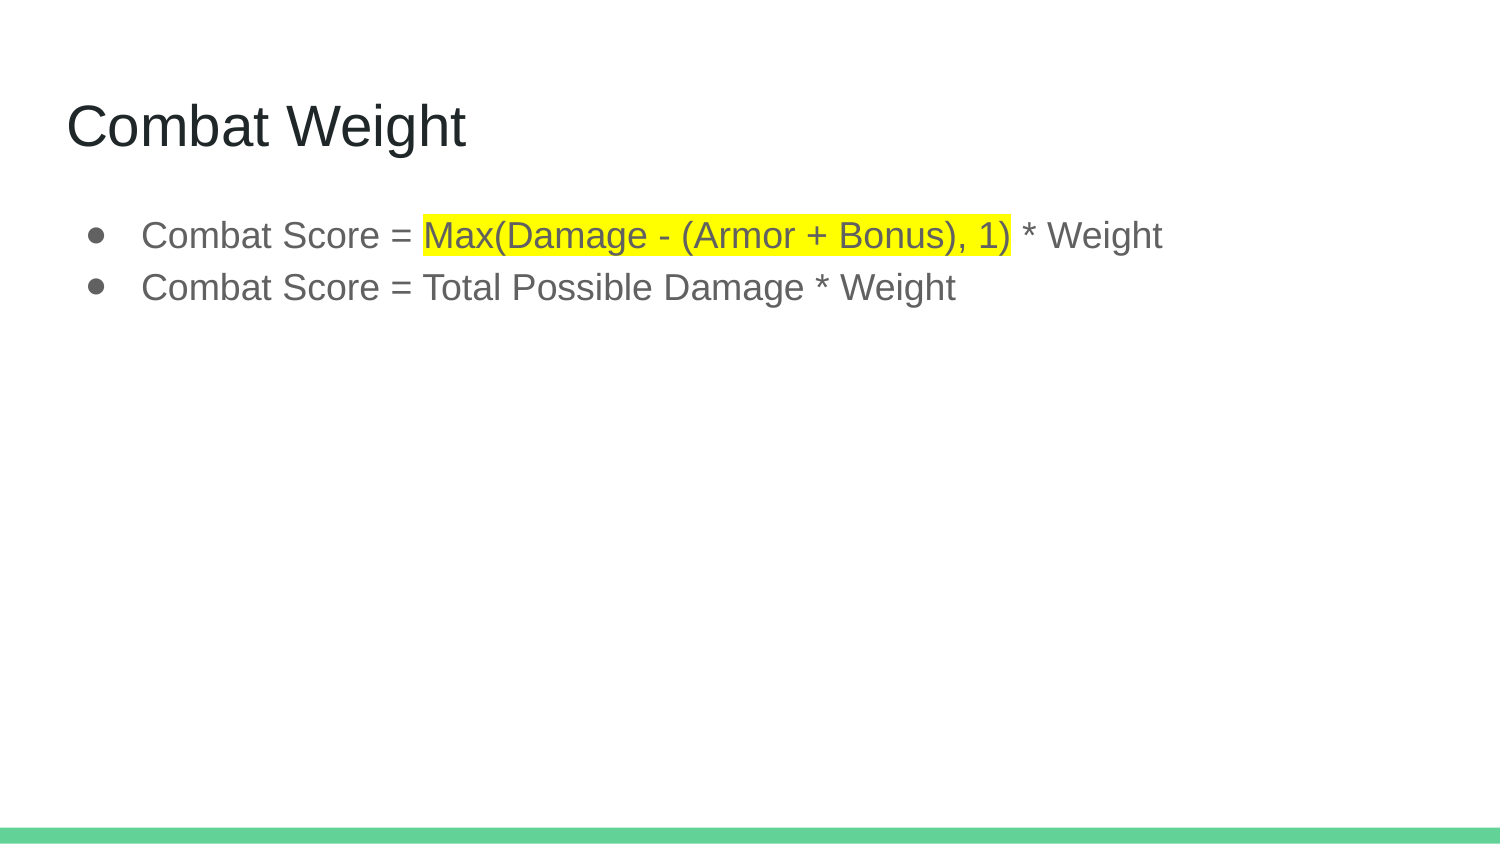

# Combat Weight
Combat Score = Max(Damage - (Armor + Bonus), 1) * Weight
Combat Score = Total Possible Damage * Weight